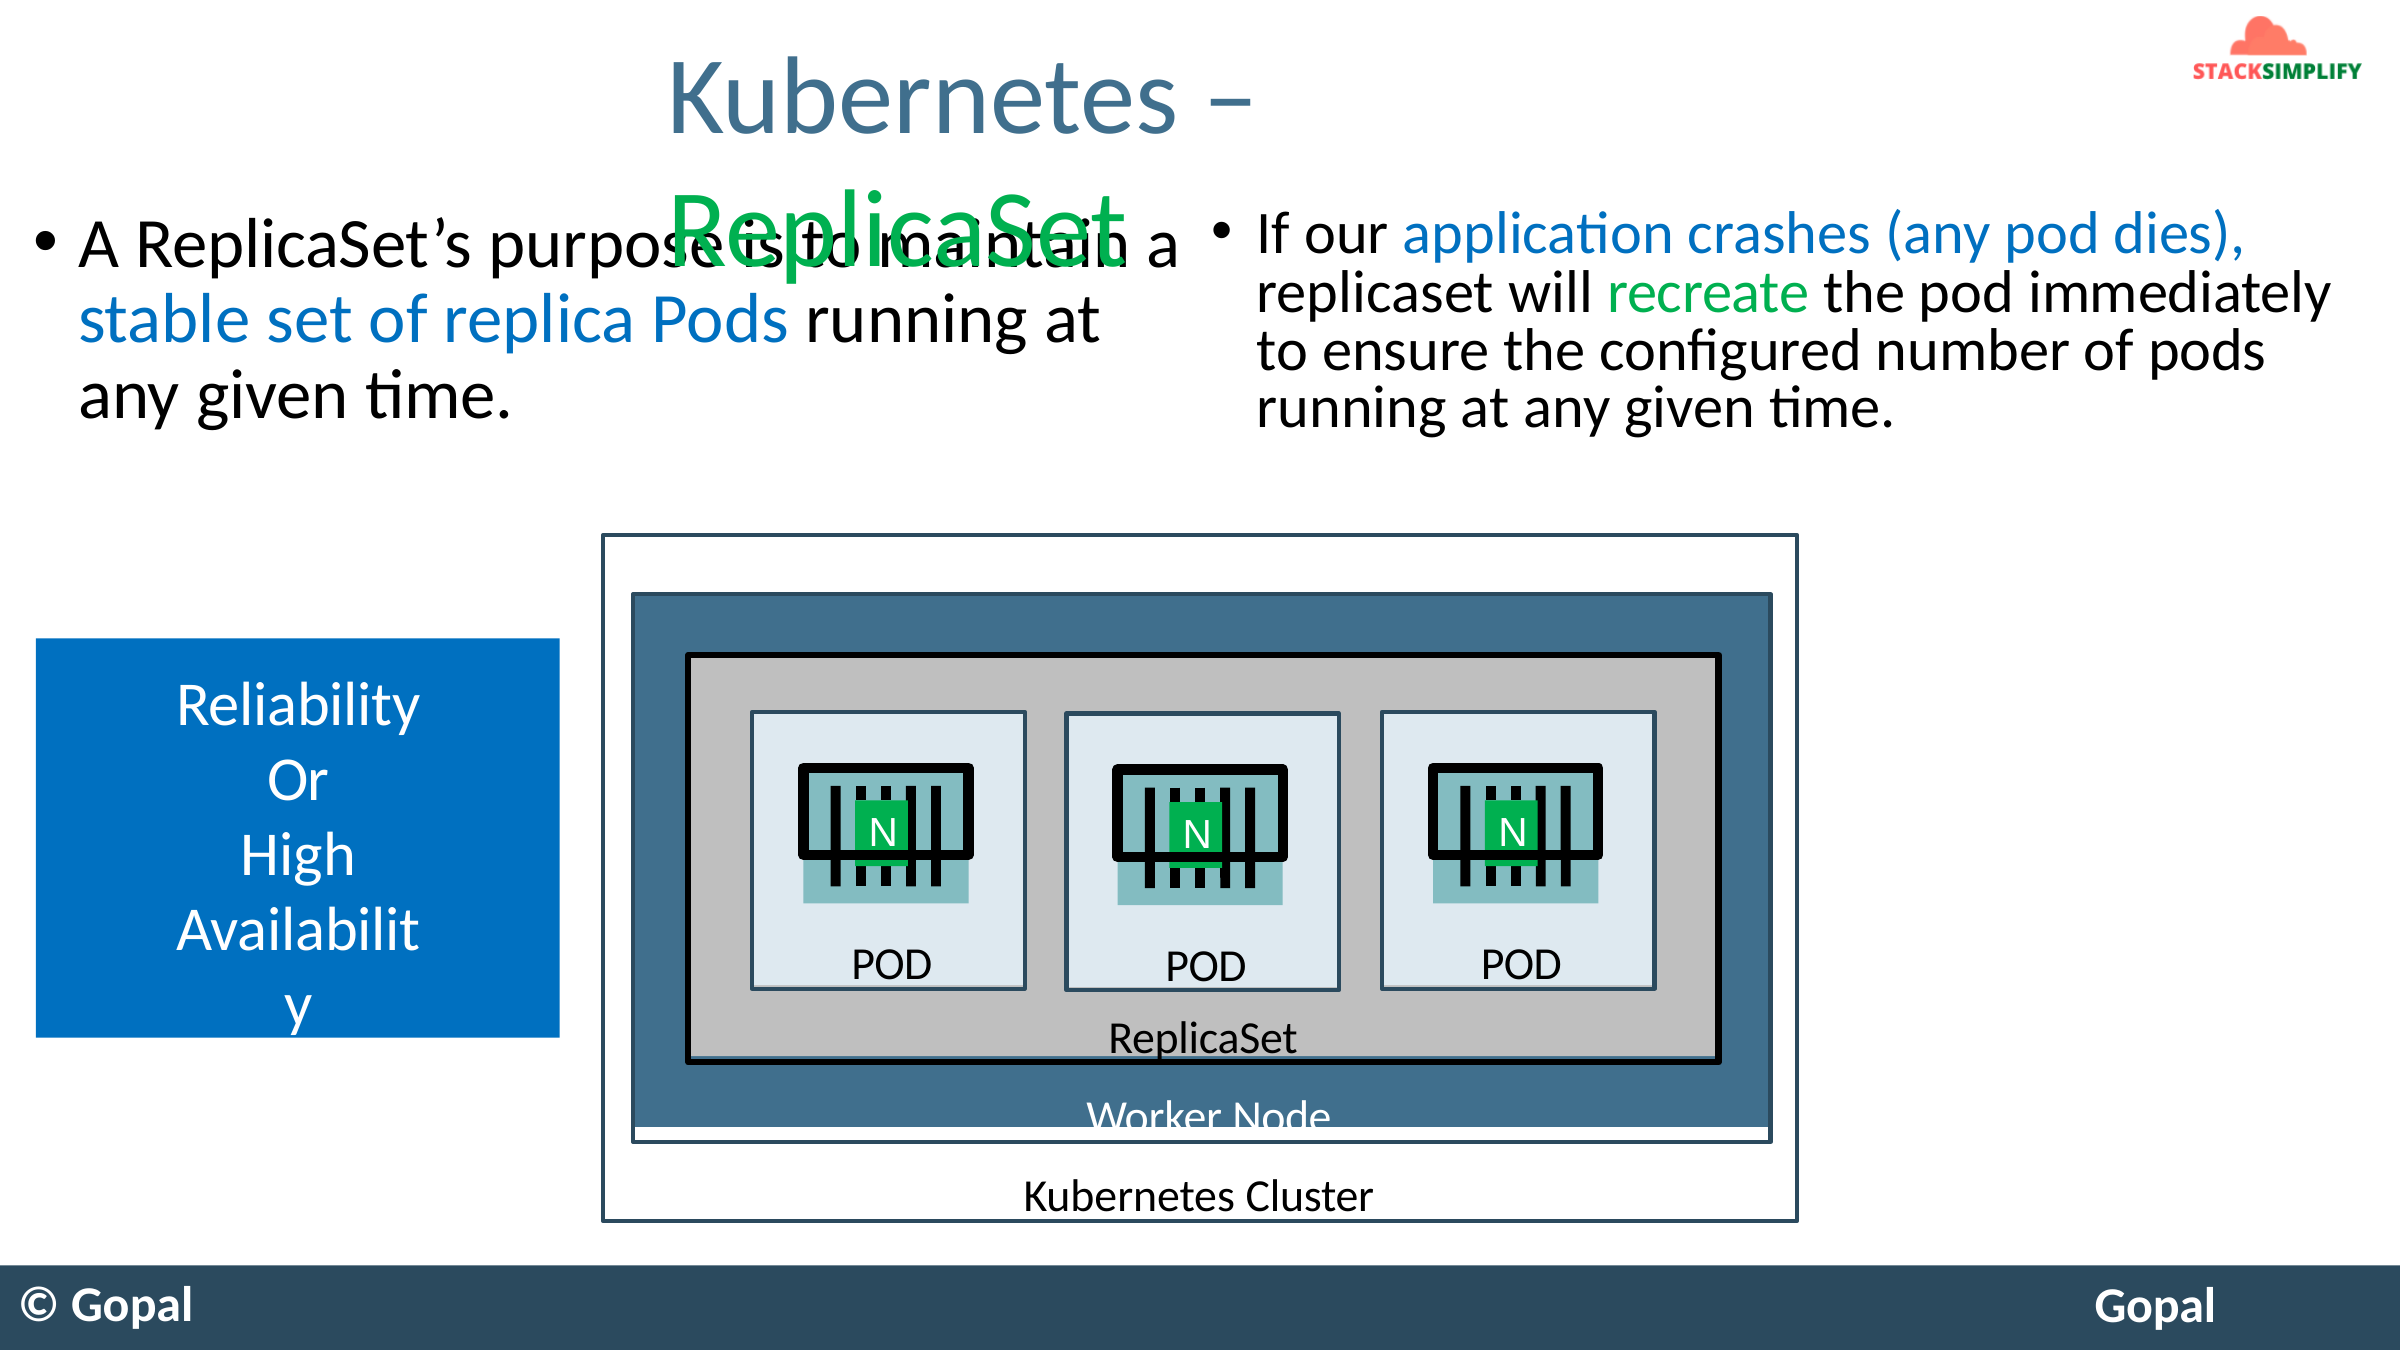

# Kubernetes – ReplicaSet
If our application crashes (any pod dies),
A ReplicaSet’s purpose is to maintain a stable set of replica Pods running at any given time.
replicaset will recreate the pod immediately to ensure the configured number of pods running at any given time.

Kubernetes Cluster

Worker Node
Reliability Or
High Availability

ReplicaSet

POD

POD

POD

N

N

N
© Gopal
Gopal